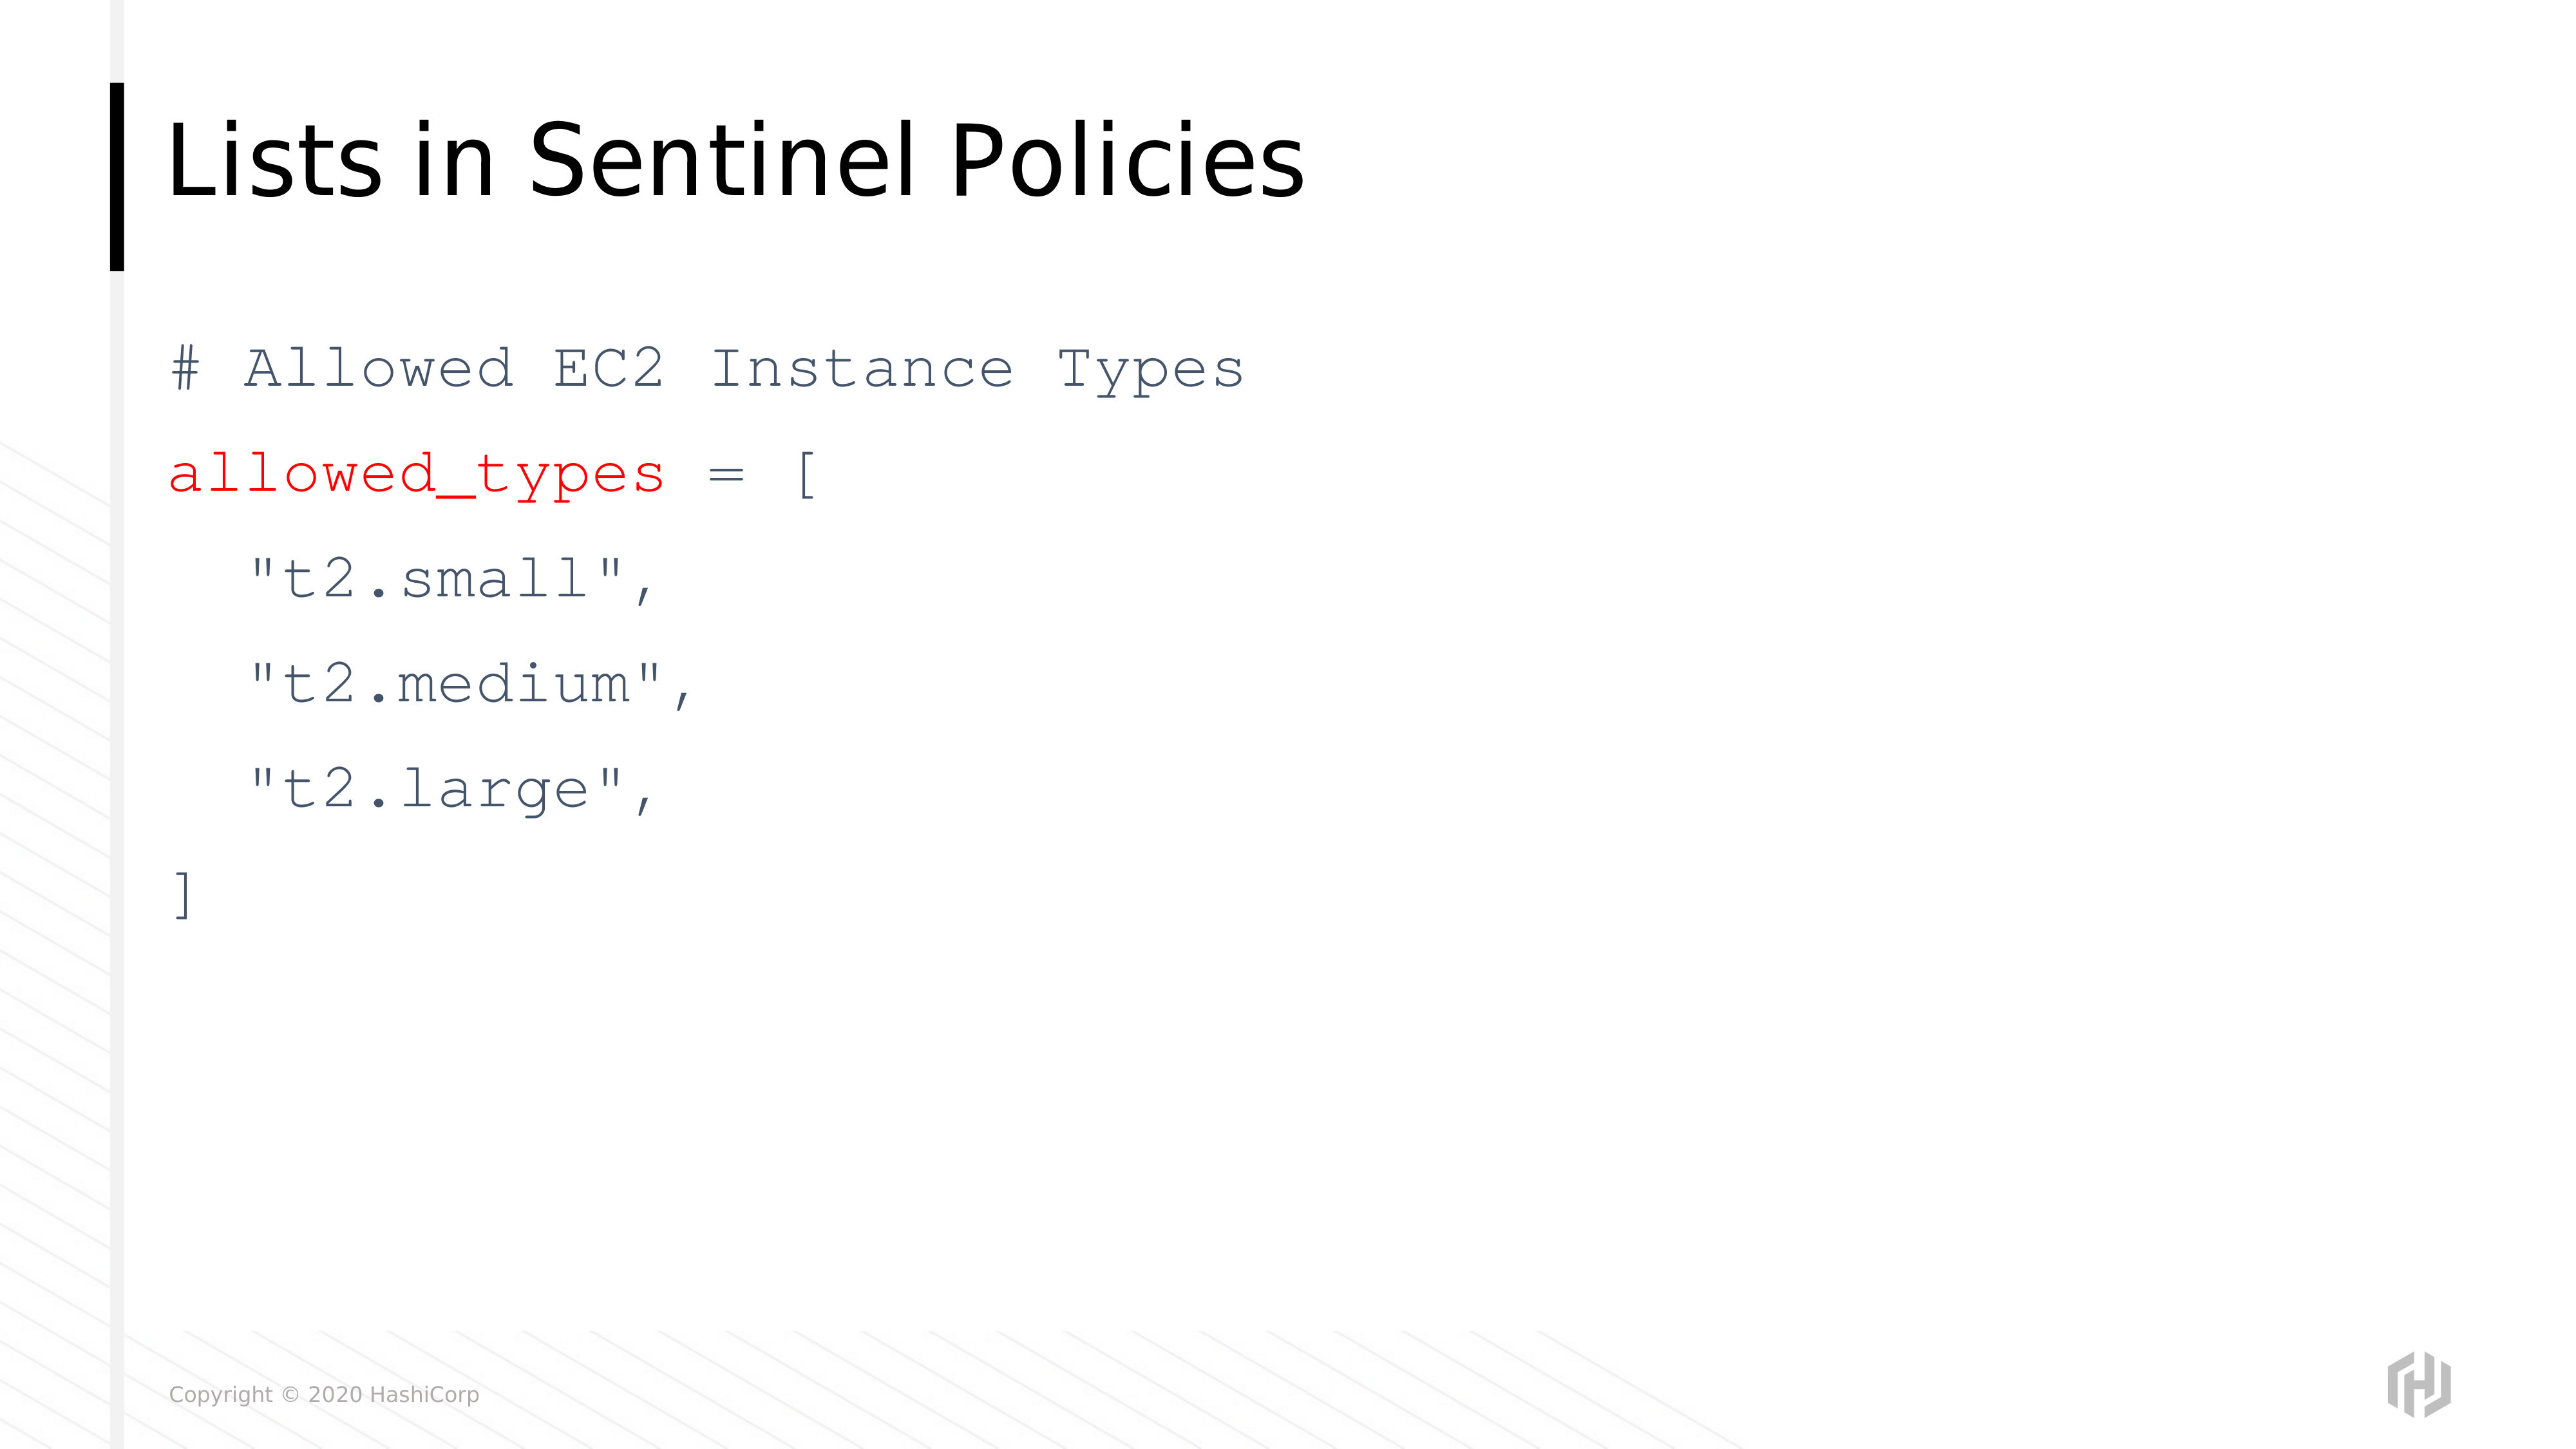

# Lists in Sentinel Policies
# Allowed EC2 Instance Types
allowed_types = [
  "t2.small",
  "t2.medium",
  "t2.large",
]